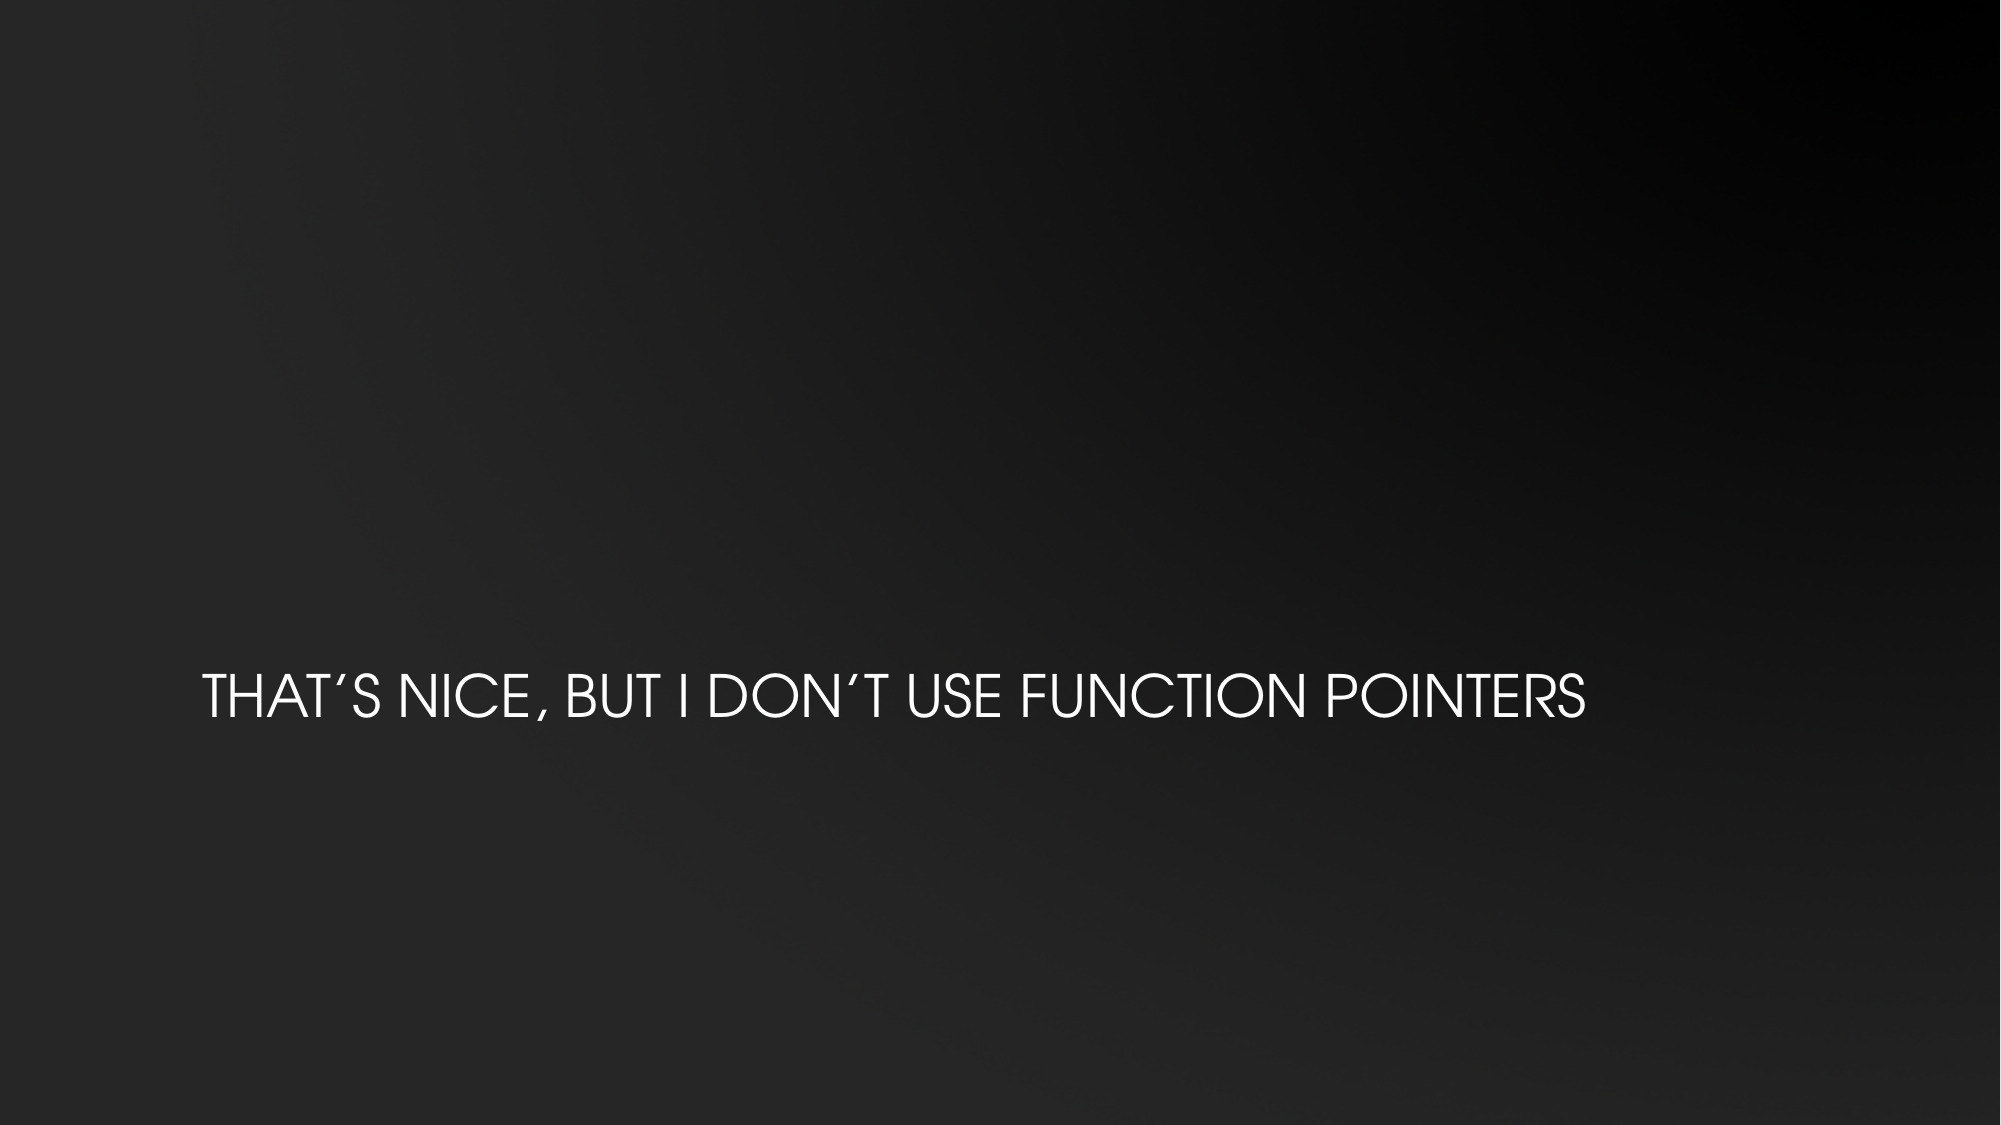

That’s nice, but I don’t use function pointers